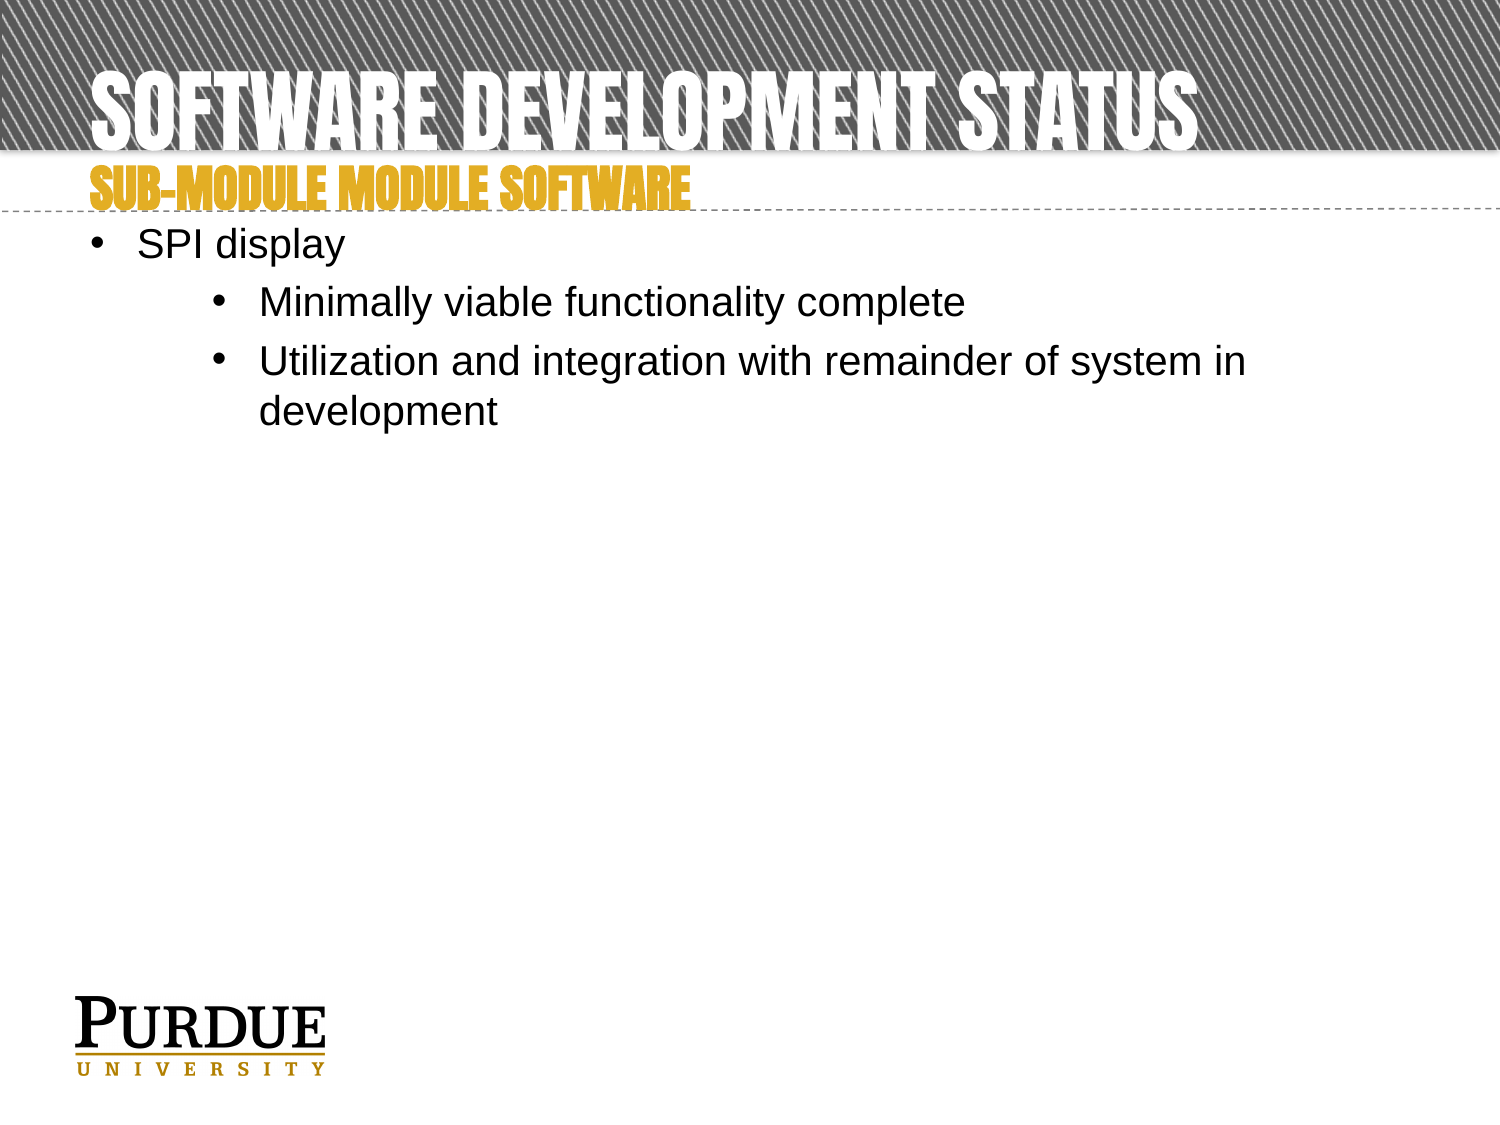

# Software Development Status
sub-module Module Software
SPI display
Minimally viable functionality complete
Utilization and integration with remainder of system in development